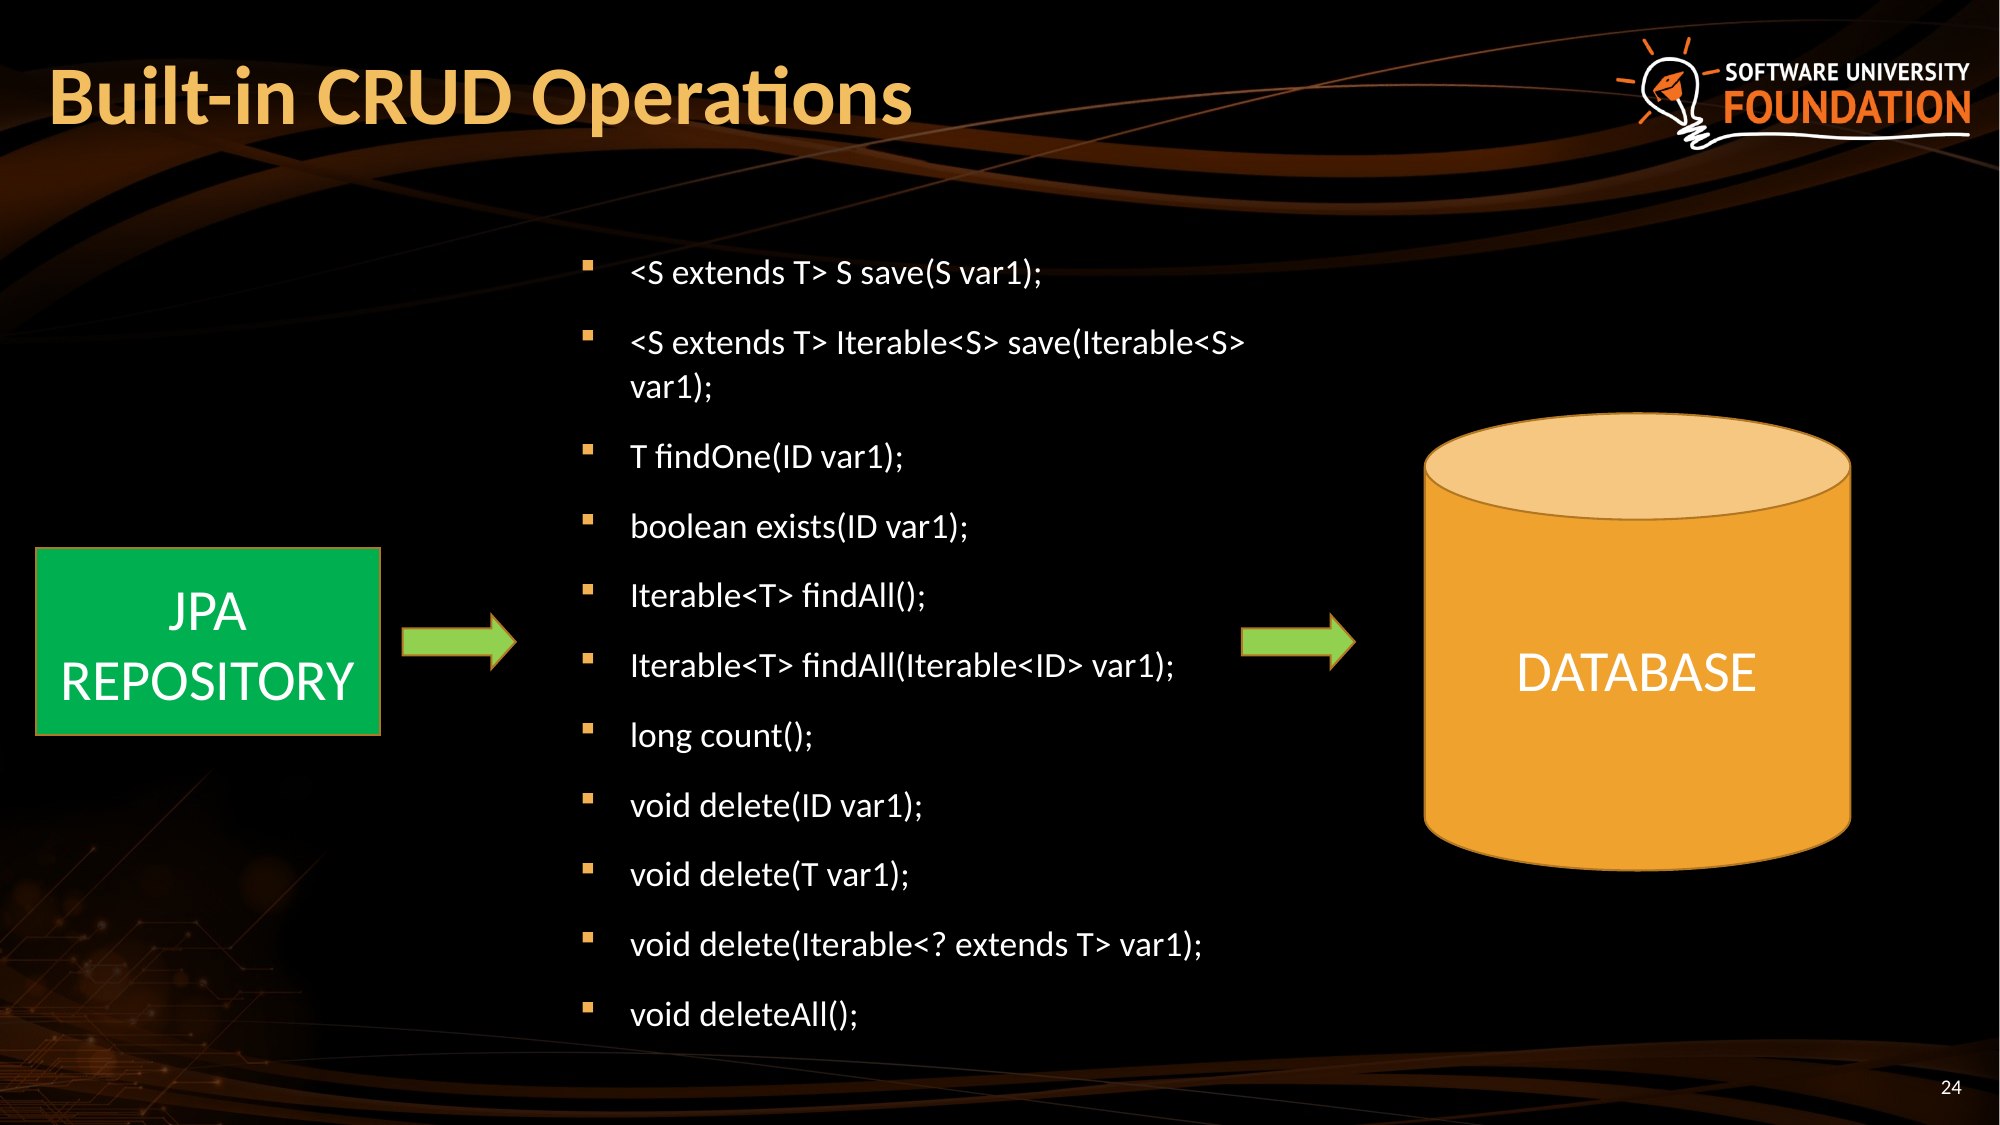

# Built-in CRUD Operations
<S extends T> S save(S var1);
<S extends T> Iterable<S> save(Iterable<S> var1);
T findOne(ID var1);
boolean exists(ID var1);
Iterable<T> findAll();
Iterable<T> findAll(Iterable<ID> var1);
long count();
void delete(ID var1);
void delete(T var1);
void delete(Iterable<? extends T> var1);
void deleteAll();
DATABASE
JPA REPOSITORY

24